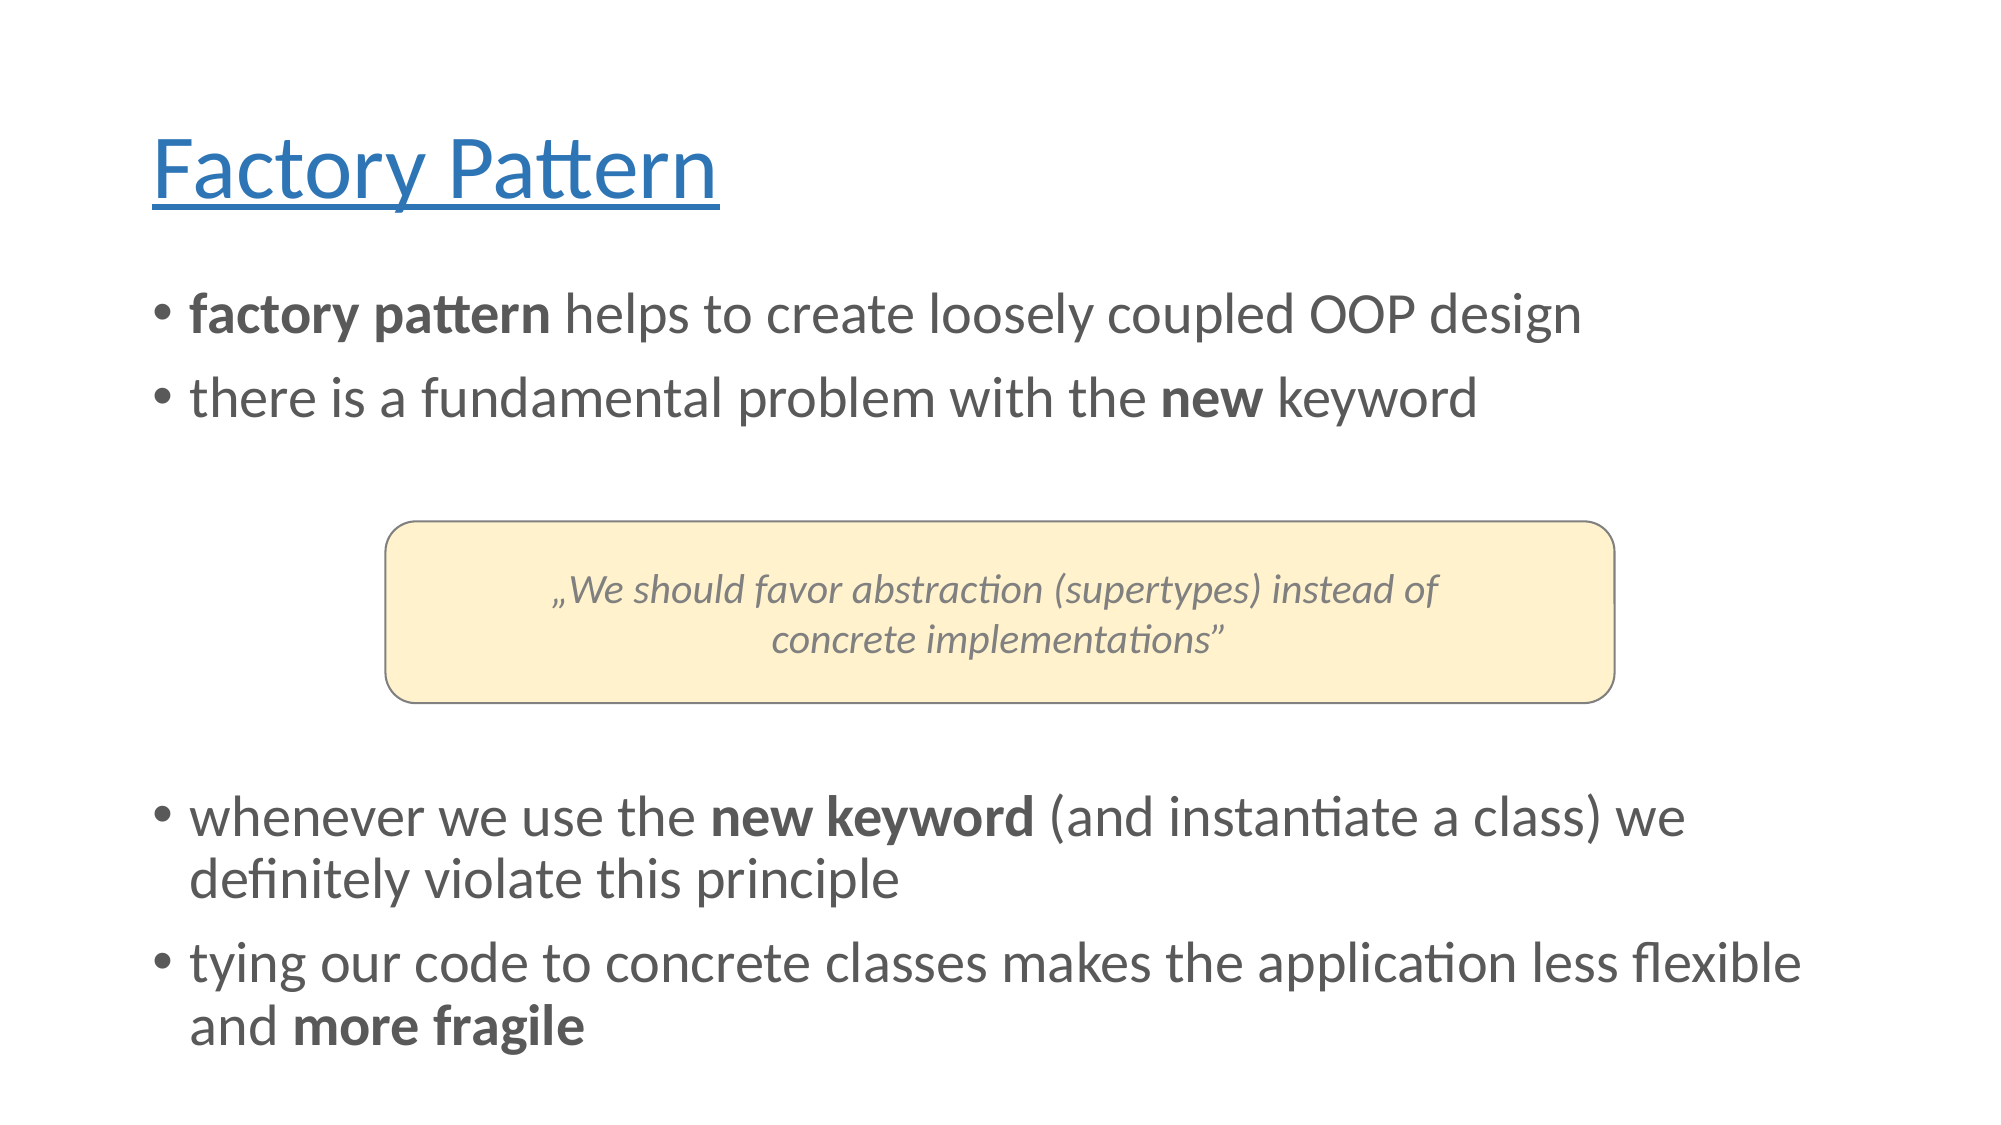

# Factory Pattern
factory pattern helps to create loosely coupled OOP design
there is a fundamental problem with the new keyword

whenever we use the new keyword (and instantiate a class) we definitely violate this principle
tying our code to concrete classes makes the application less flexible and more fragile

„We should favor abstraction (supertypes) instead of
concrete implementations”